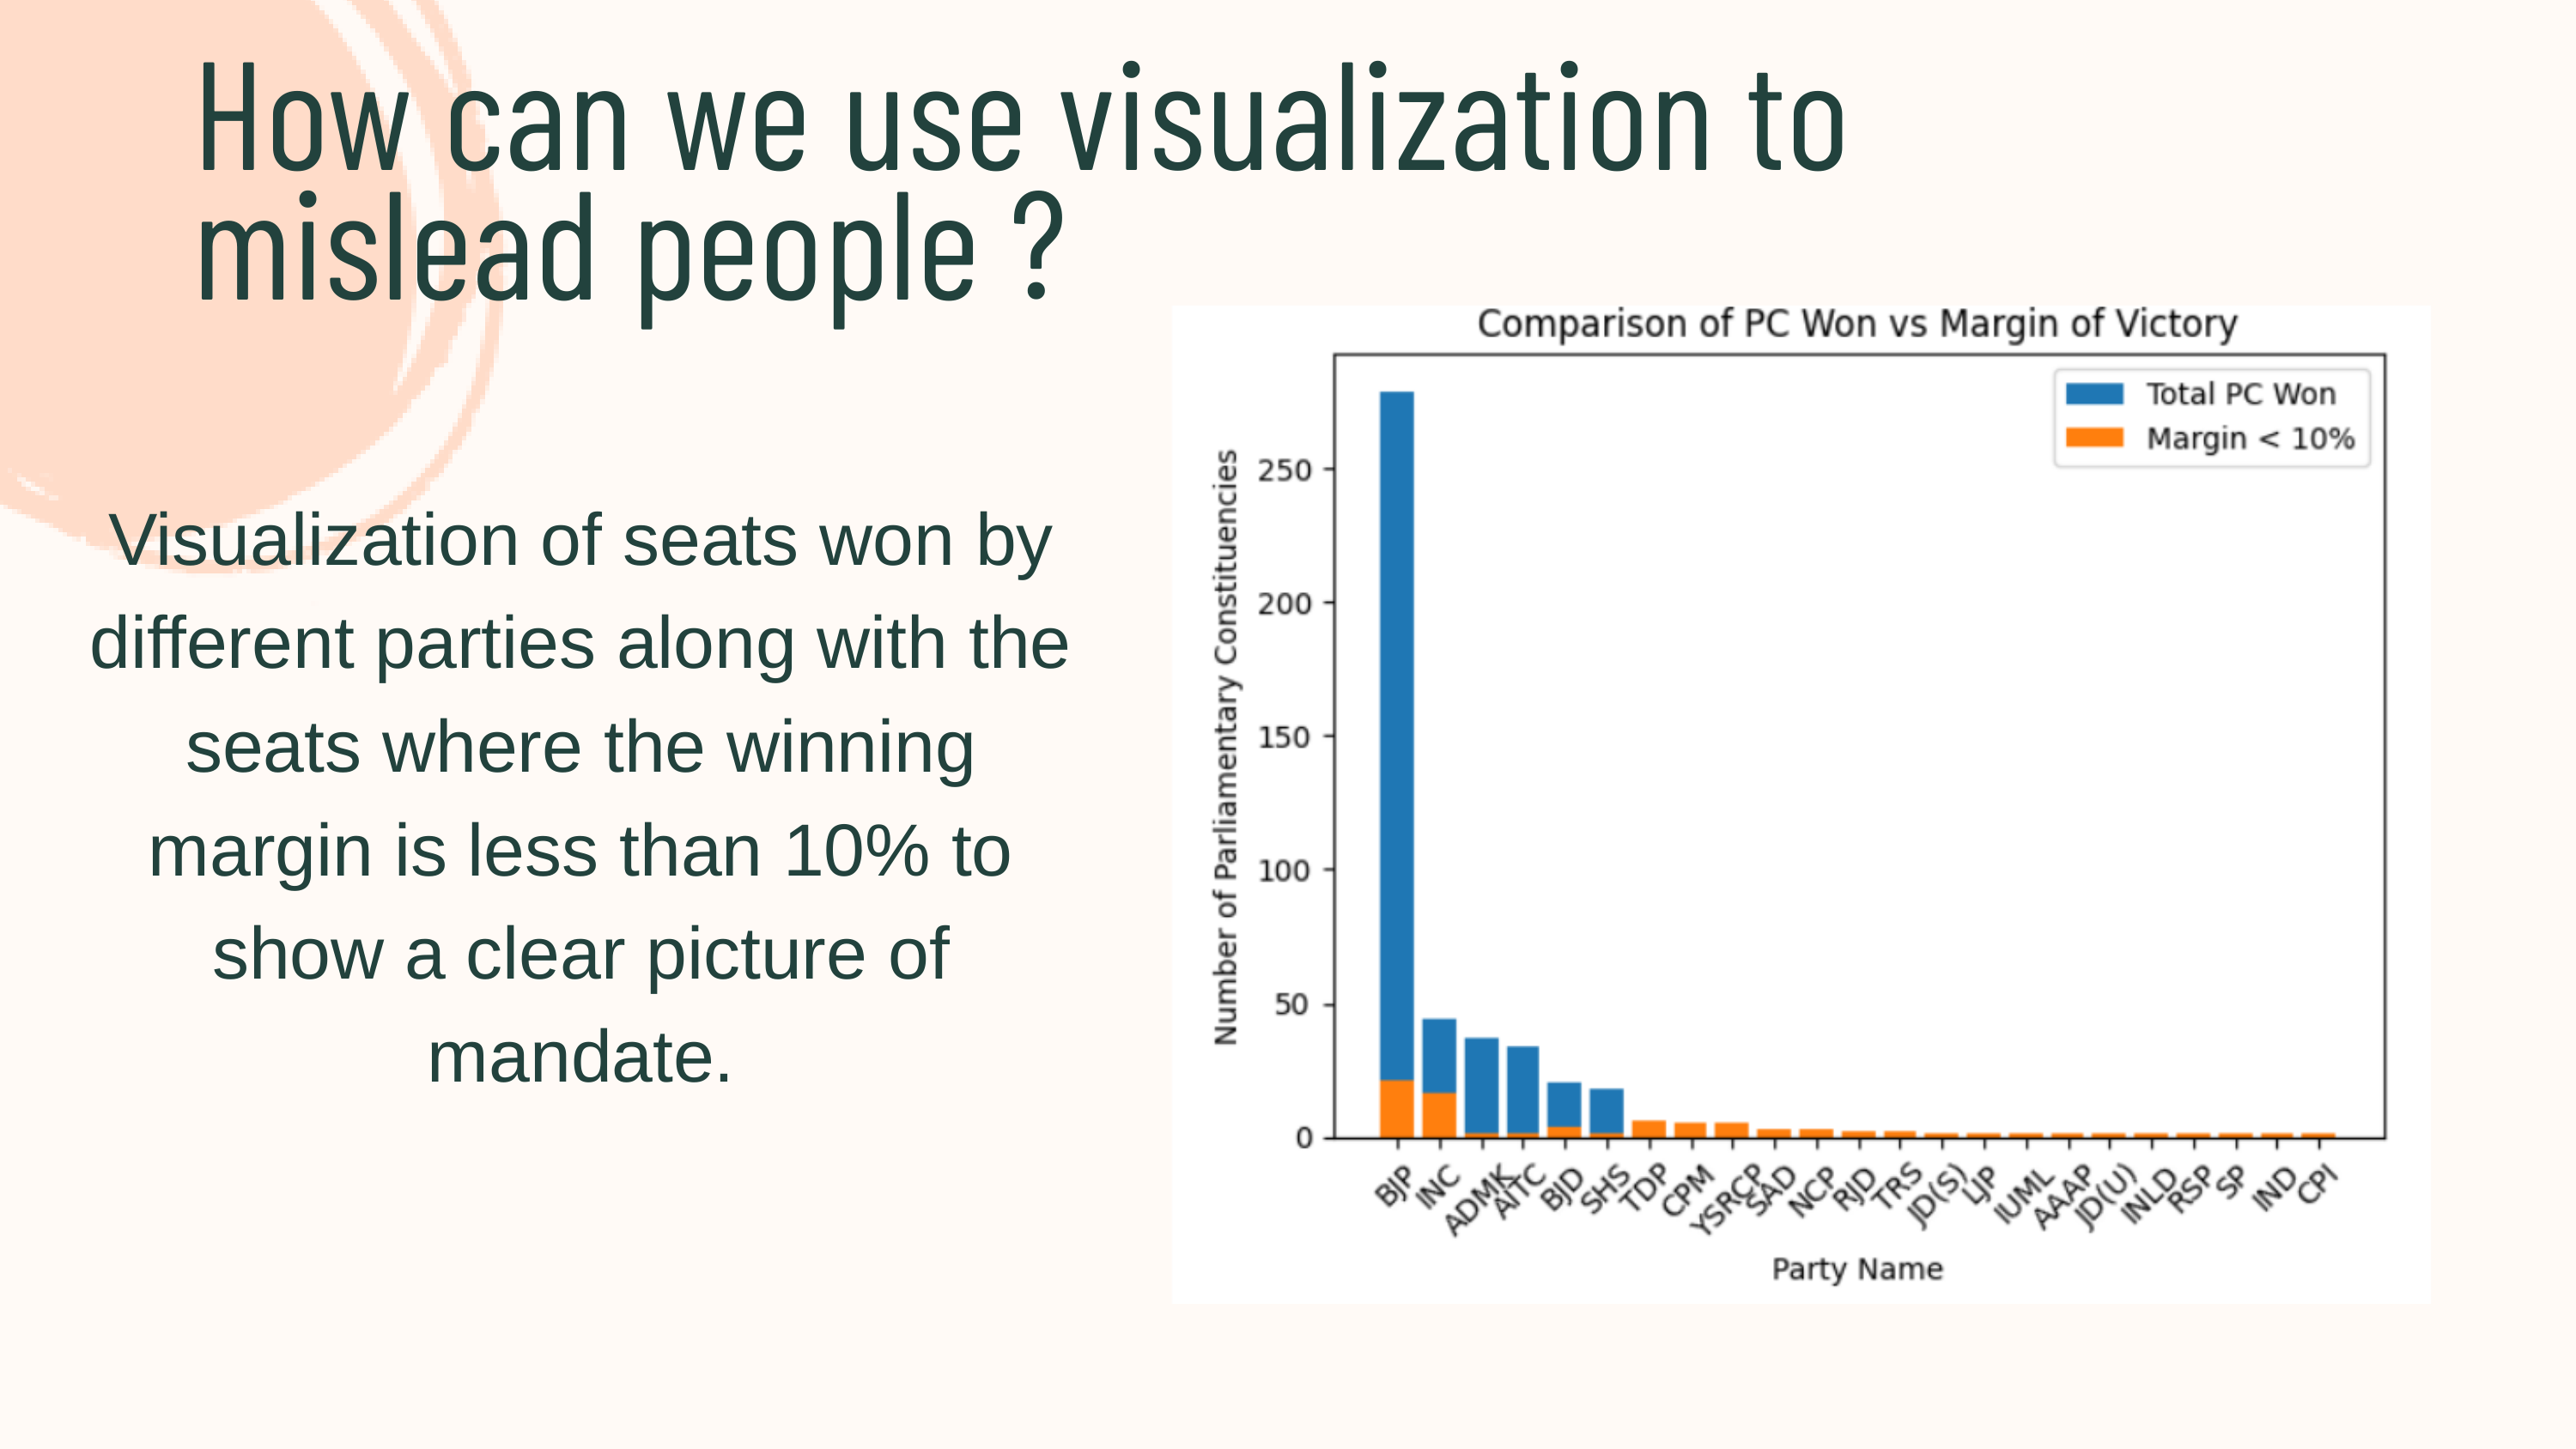

How can we use visualization to mislead people ?

Visualization of seats won by different parties along with the seats where the winning margin is less than 10% to show a clear picture of mandate.